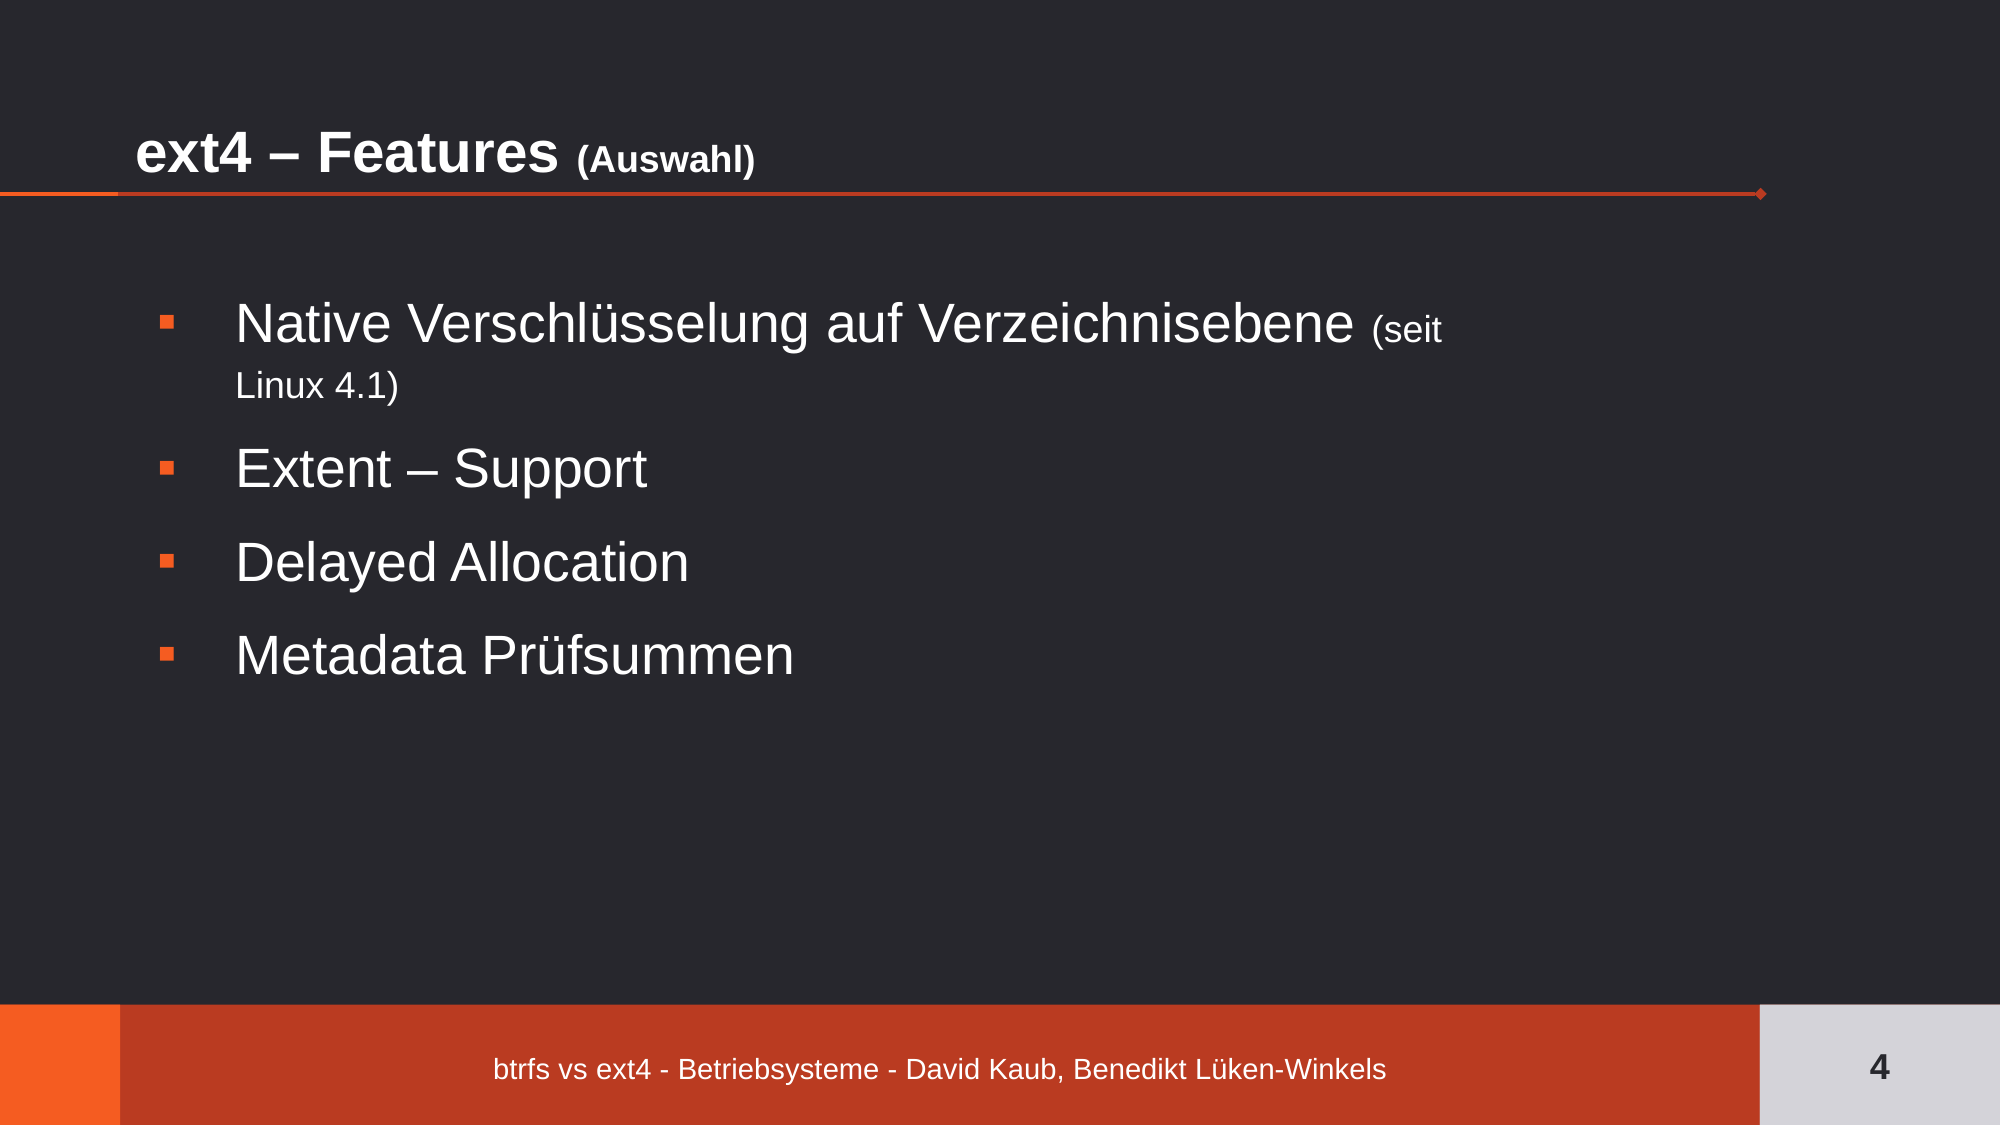

# ext4 – Features (Auswahl)
Native Verschlüsselung auf Verzeichnisebene (seit Linux 4.1)
Extent – Support
Delayed Allocation
Metadata Prüfsummen
4
btrfs vs ext4 - Betriebsysteme - David Kaub, Benedikt Lüken-Winkels